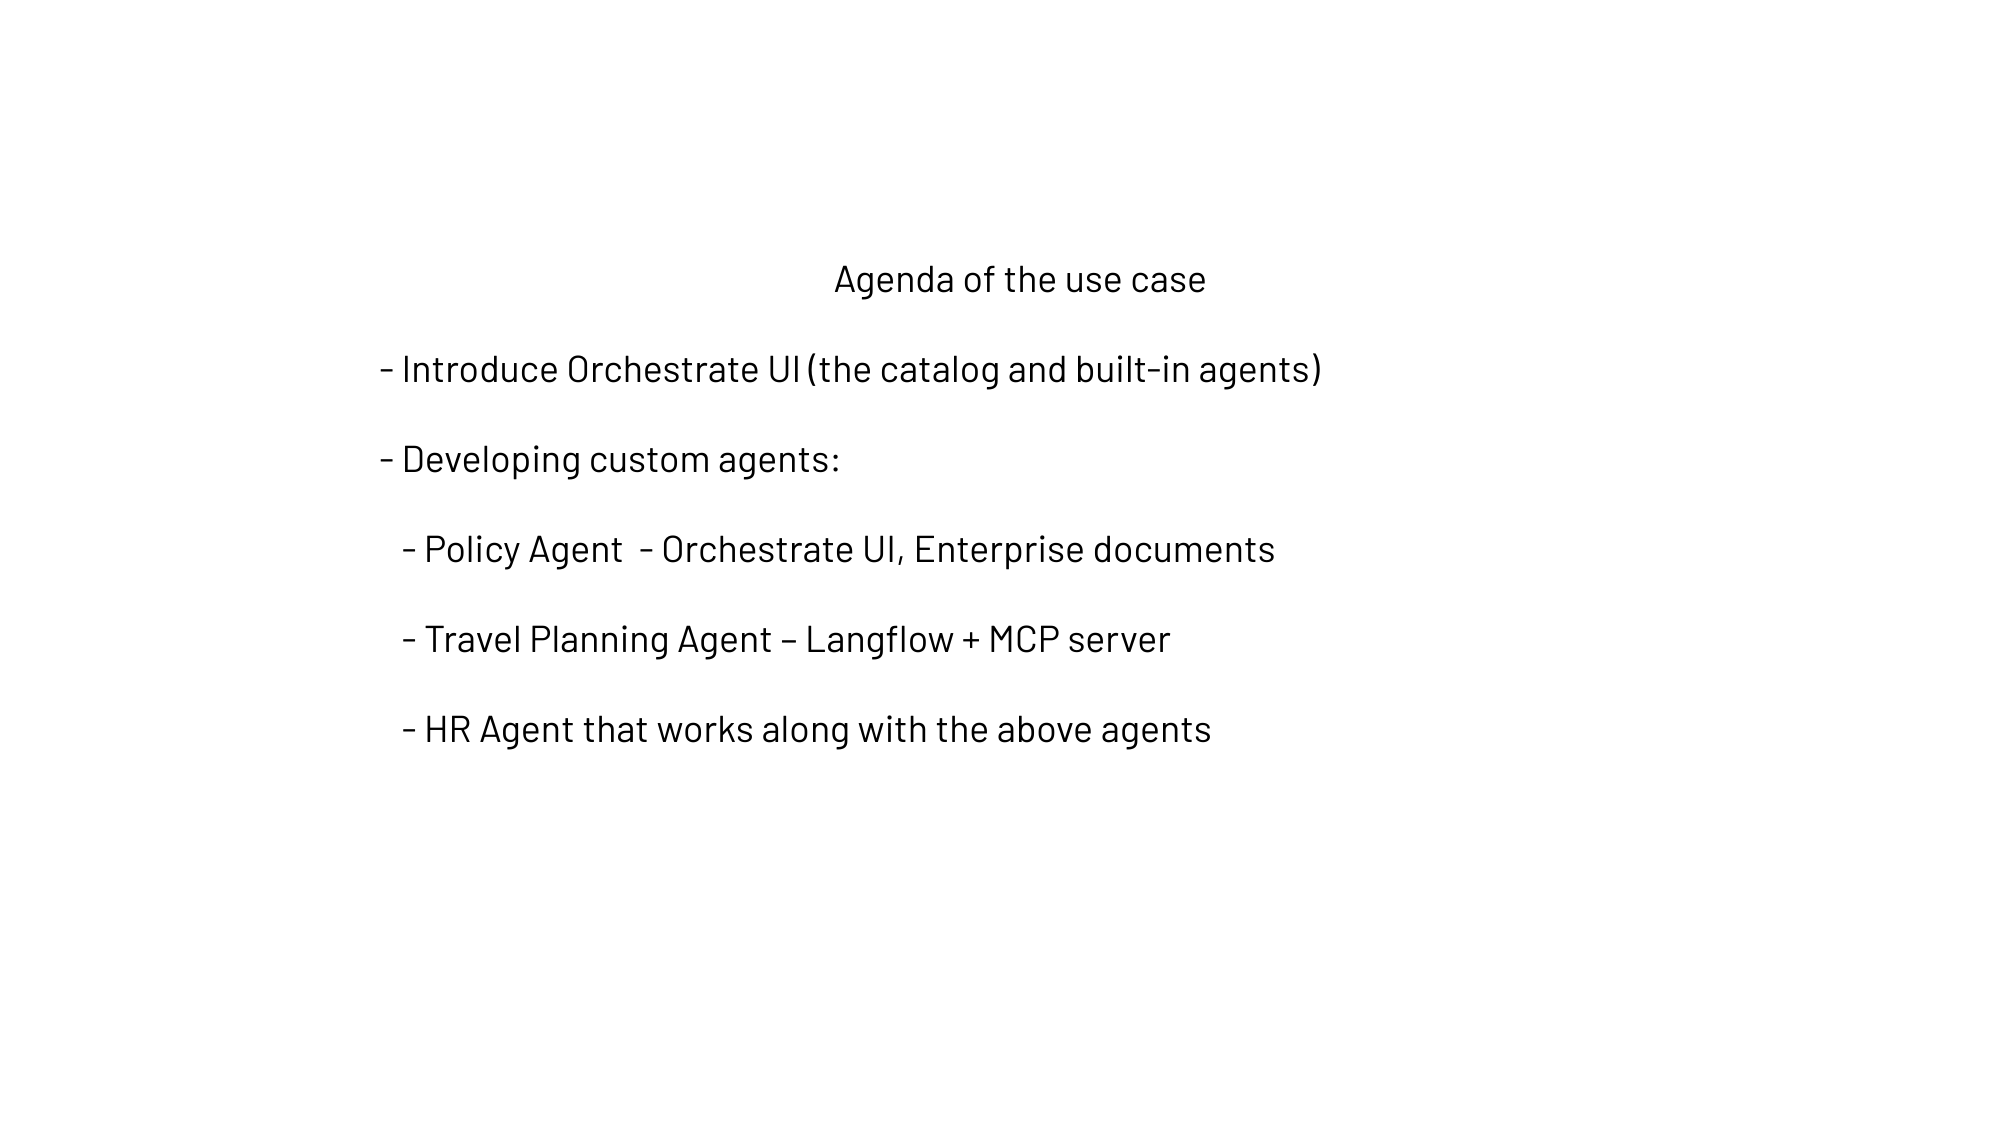

Agenda of the use case

- Introduce Orchestrate UI (the catalog and built-in agents)

- Developing custom agents:

   - Policy Agent  - Orchestrate UI, Enterprise documents

   - Travel Planning Agent – Langflow + MCP server

   - HR Agent that works along with the above agents